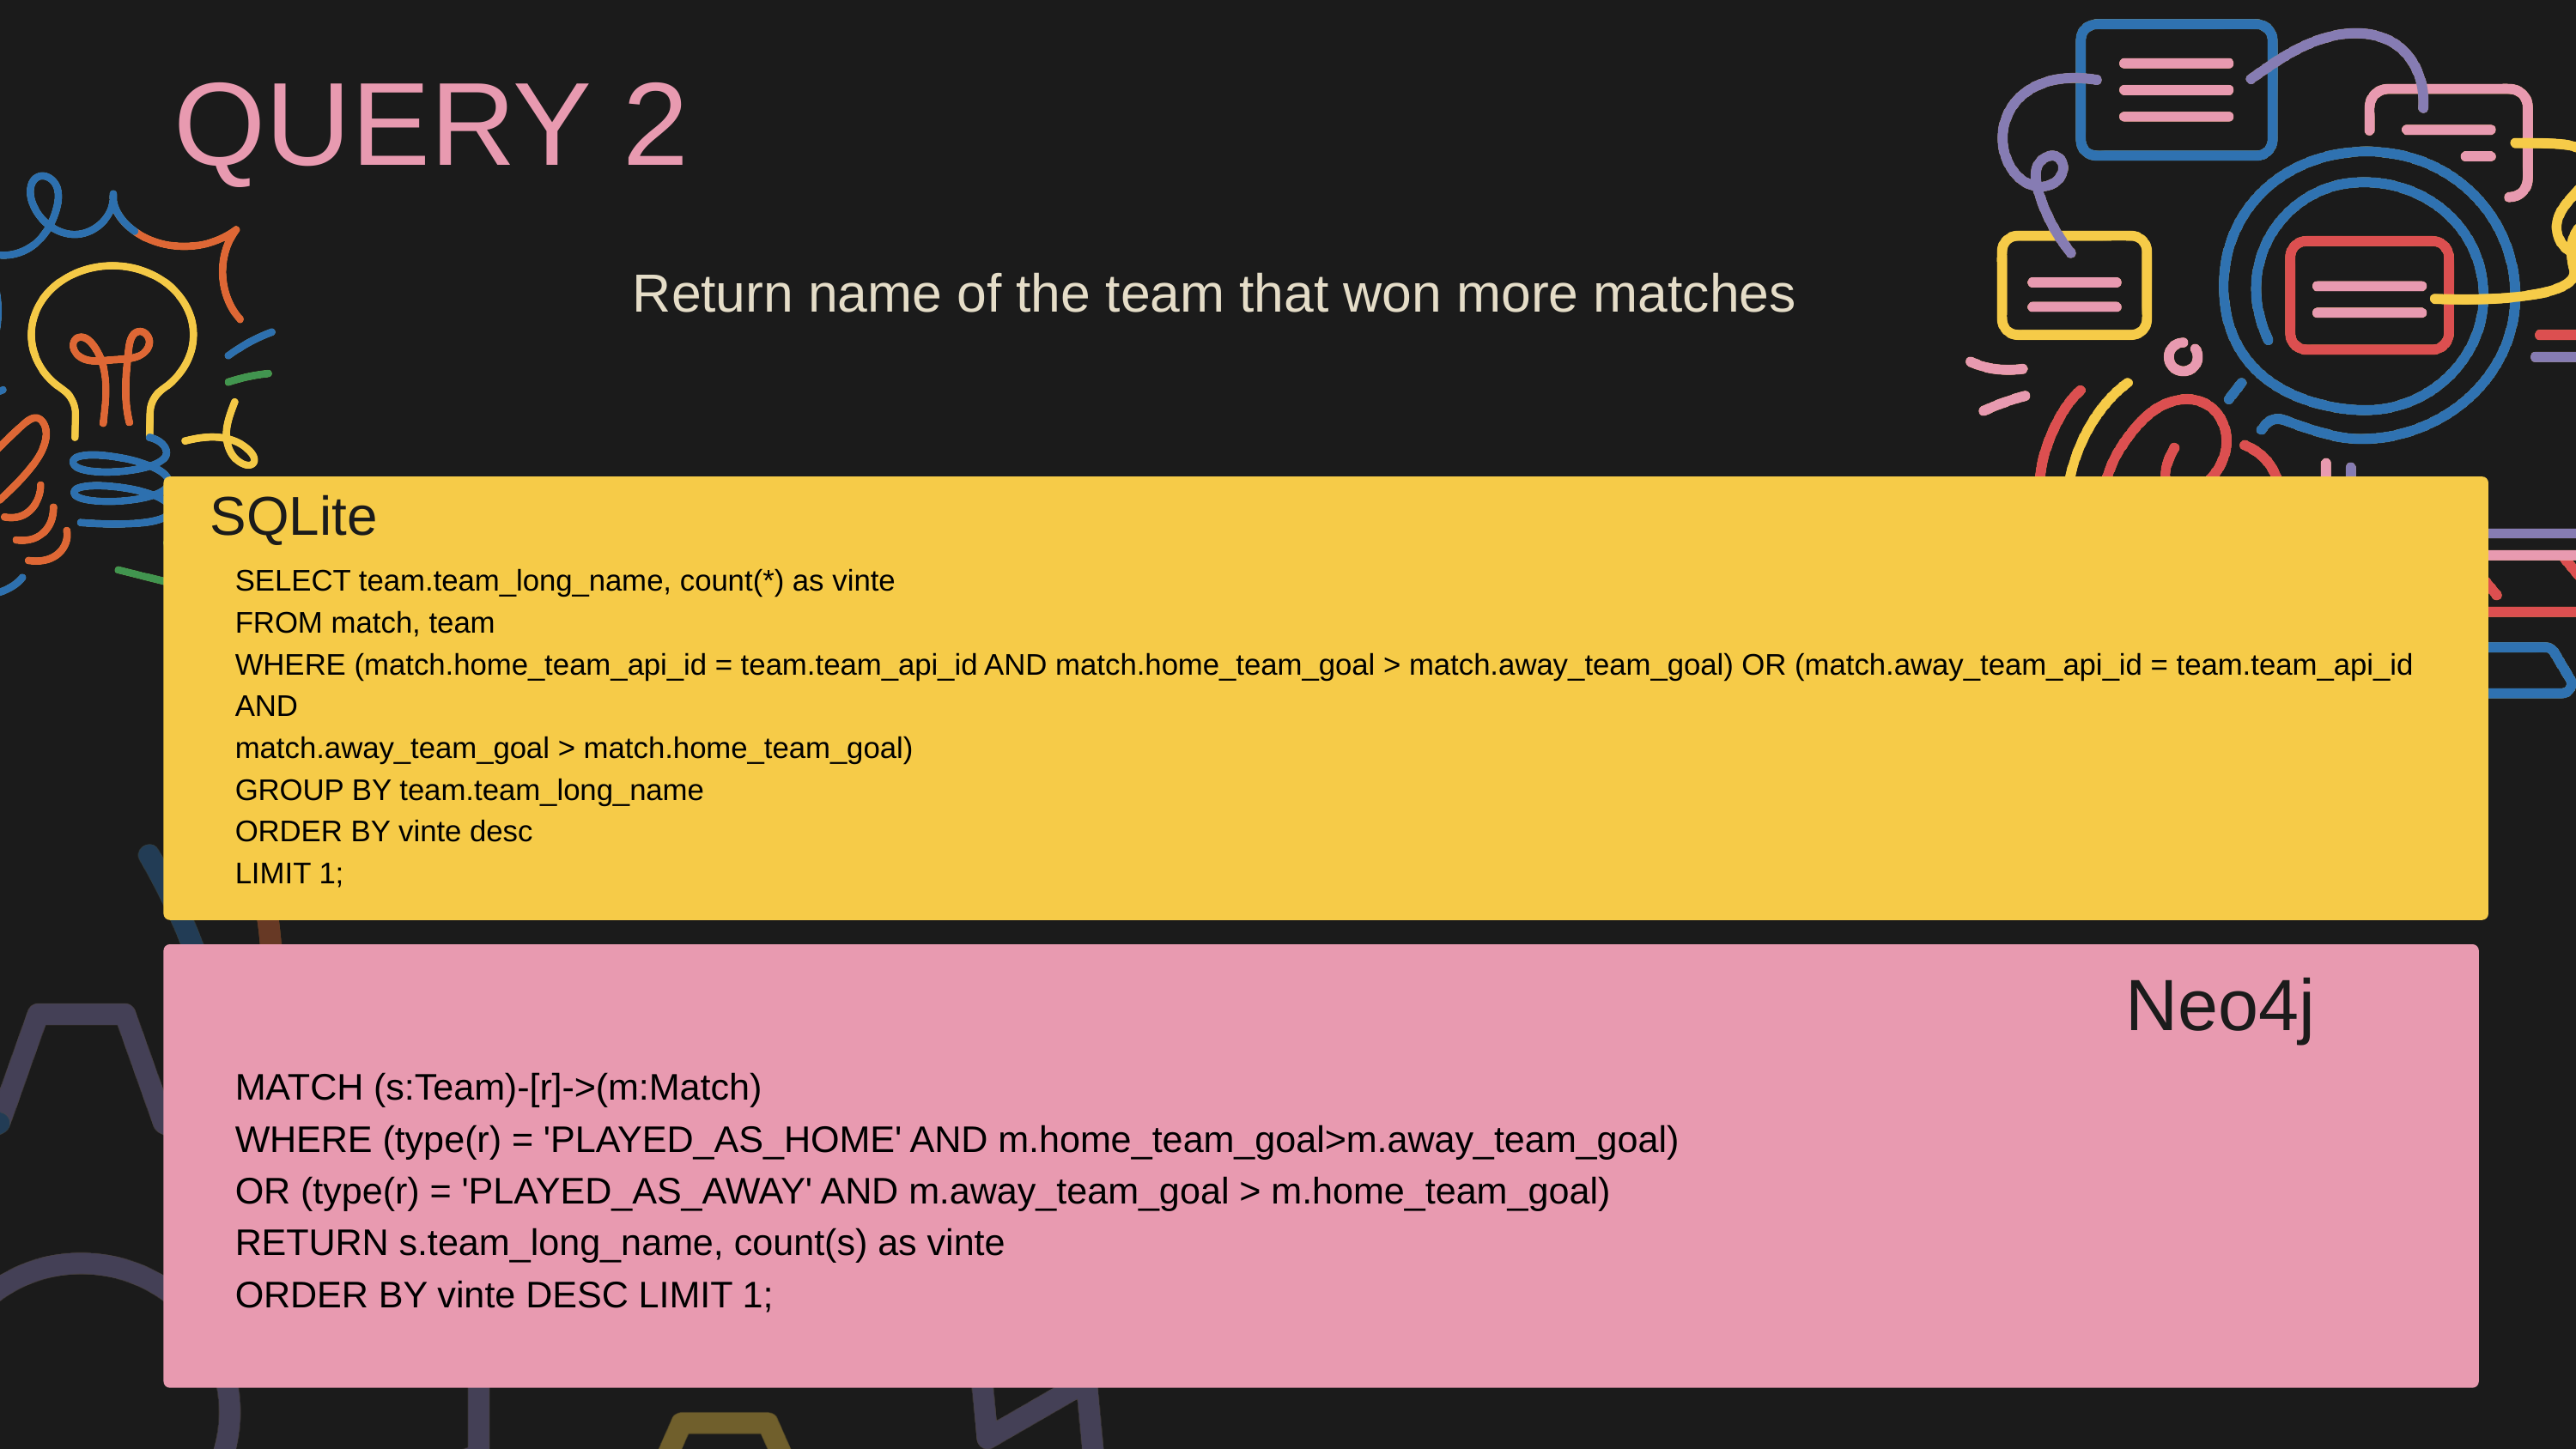

QUERY 2

Return name of the team that won more matches

SQLite
SELECT team.team_long_name, count(*) as vinte
FROM match, team
WHERE (match.home_team_api_id = team.team_api_id AND match.home_team_goal > match.away_team_goal) OR (match.away_team_api_id = team.team_api_id AND
match.away_team_goal > match.home_team_goal)
GROUP BY team.team_long_name
ORDER BY vinte desc
LIMIT 1;

Neo4j
MATCH (s:Team)-[r]->(m:Match)
WHERE (type(r) = 'PLAYED_AS_HOME' AND m.home_team_goal>m.away_team_goal)
OR (type(r) = 'PLAYED_AS_AWAY' AND m.away_team_goal > m.home_team_goal)
RETURN s.team_long_name, count(s) as vinte
ORDER BY vinte DESC LIMIT 1;